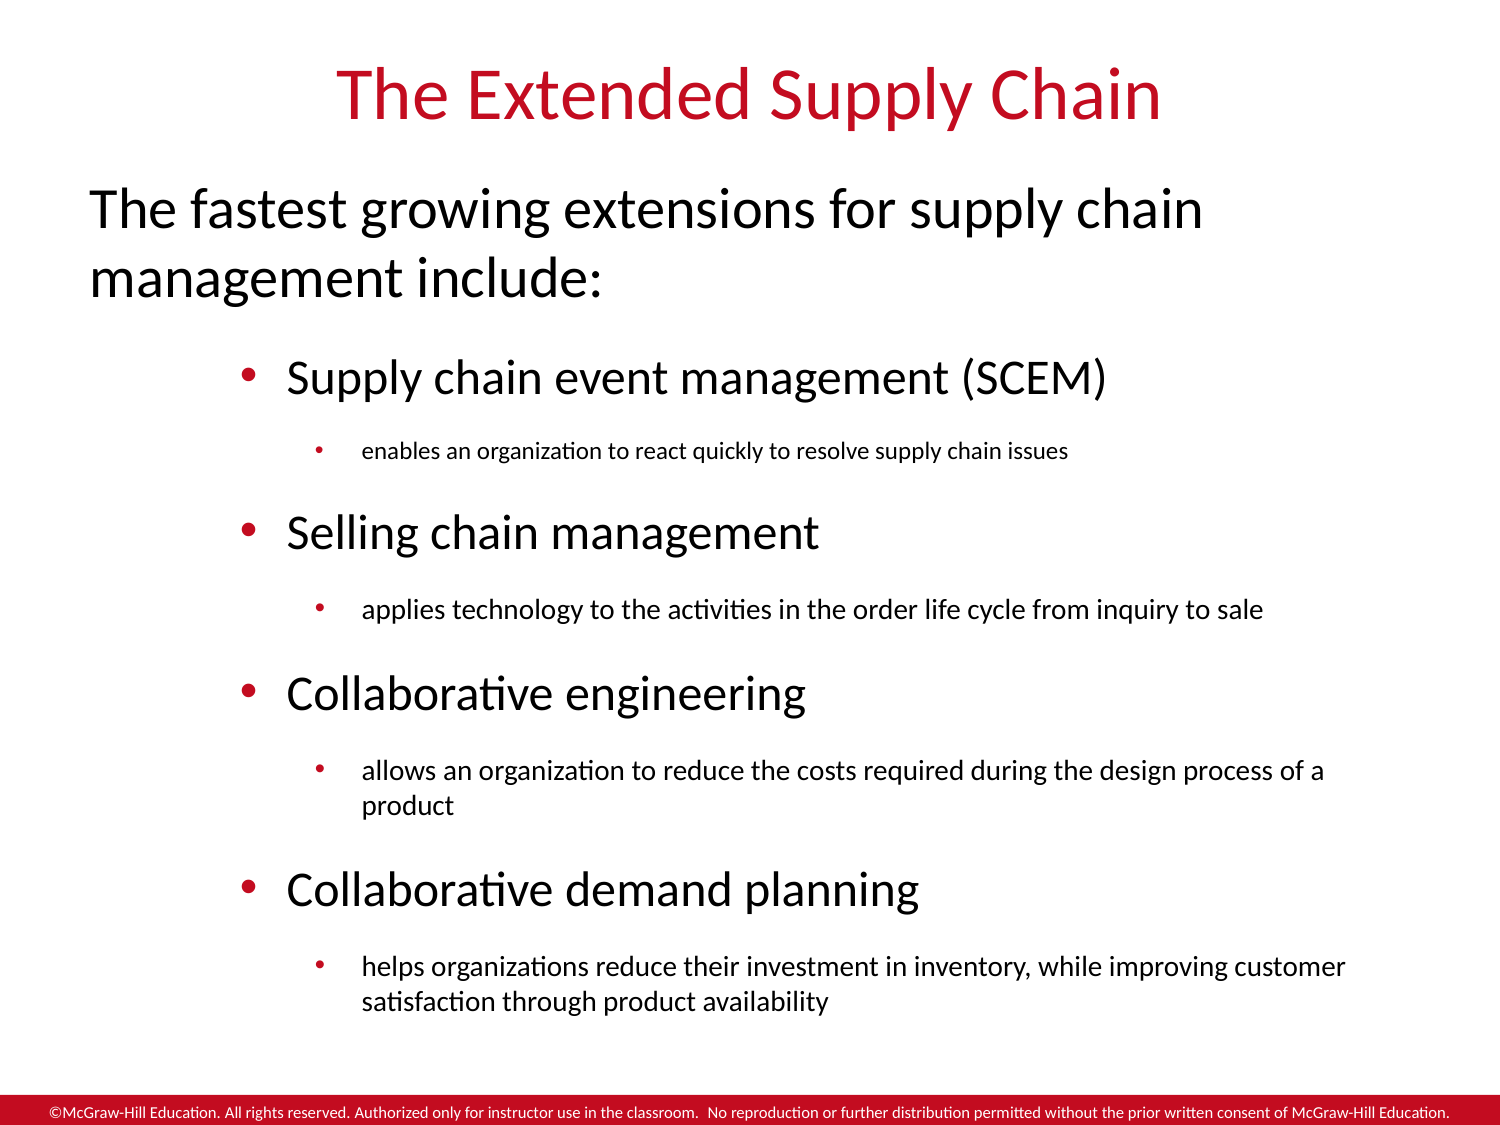

# The Extended Supply Chain
The fastest growing extensions for supply chain management include:
Supply chain event management (SCEM)
enables an organization to react quickly to resolve supply chain issues
Selling chain management
applies technology to the activities in the order life cycle from inquiry to sale
Collaborative engineering
allows an organization to reduce the costs required during the design process of a product
Collaborative demand planning
helps organizations reduce their investment in inventory, while improving customer satisfaction through product availability